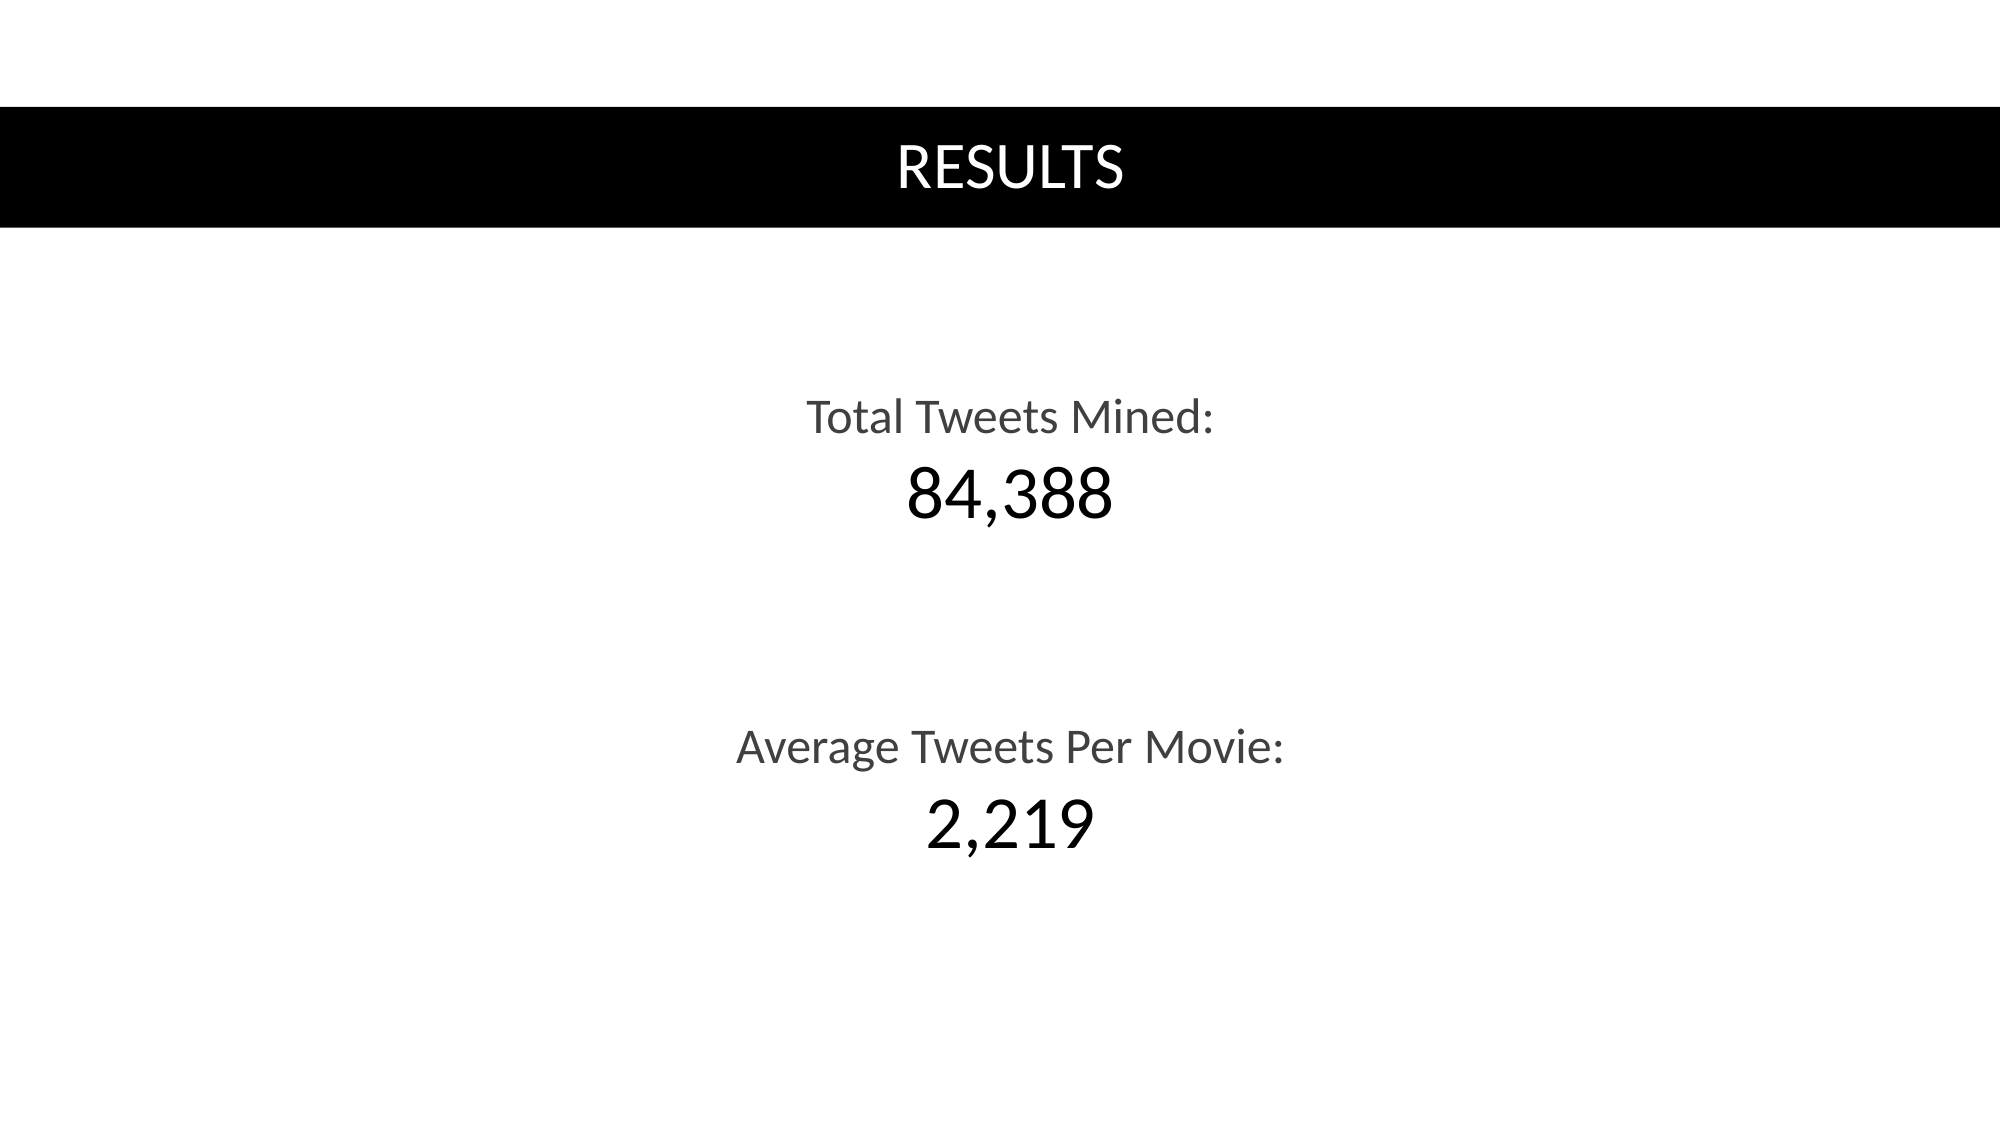

RESULTS

Total Tweets Mined:
84,388

Average Tweets Per Movie:
2,219